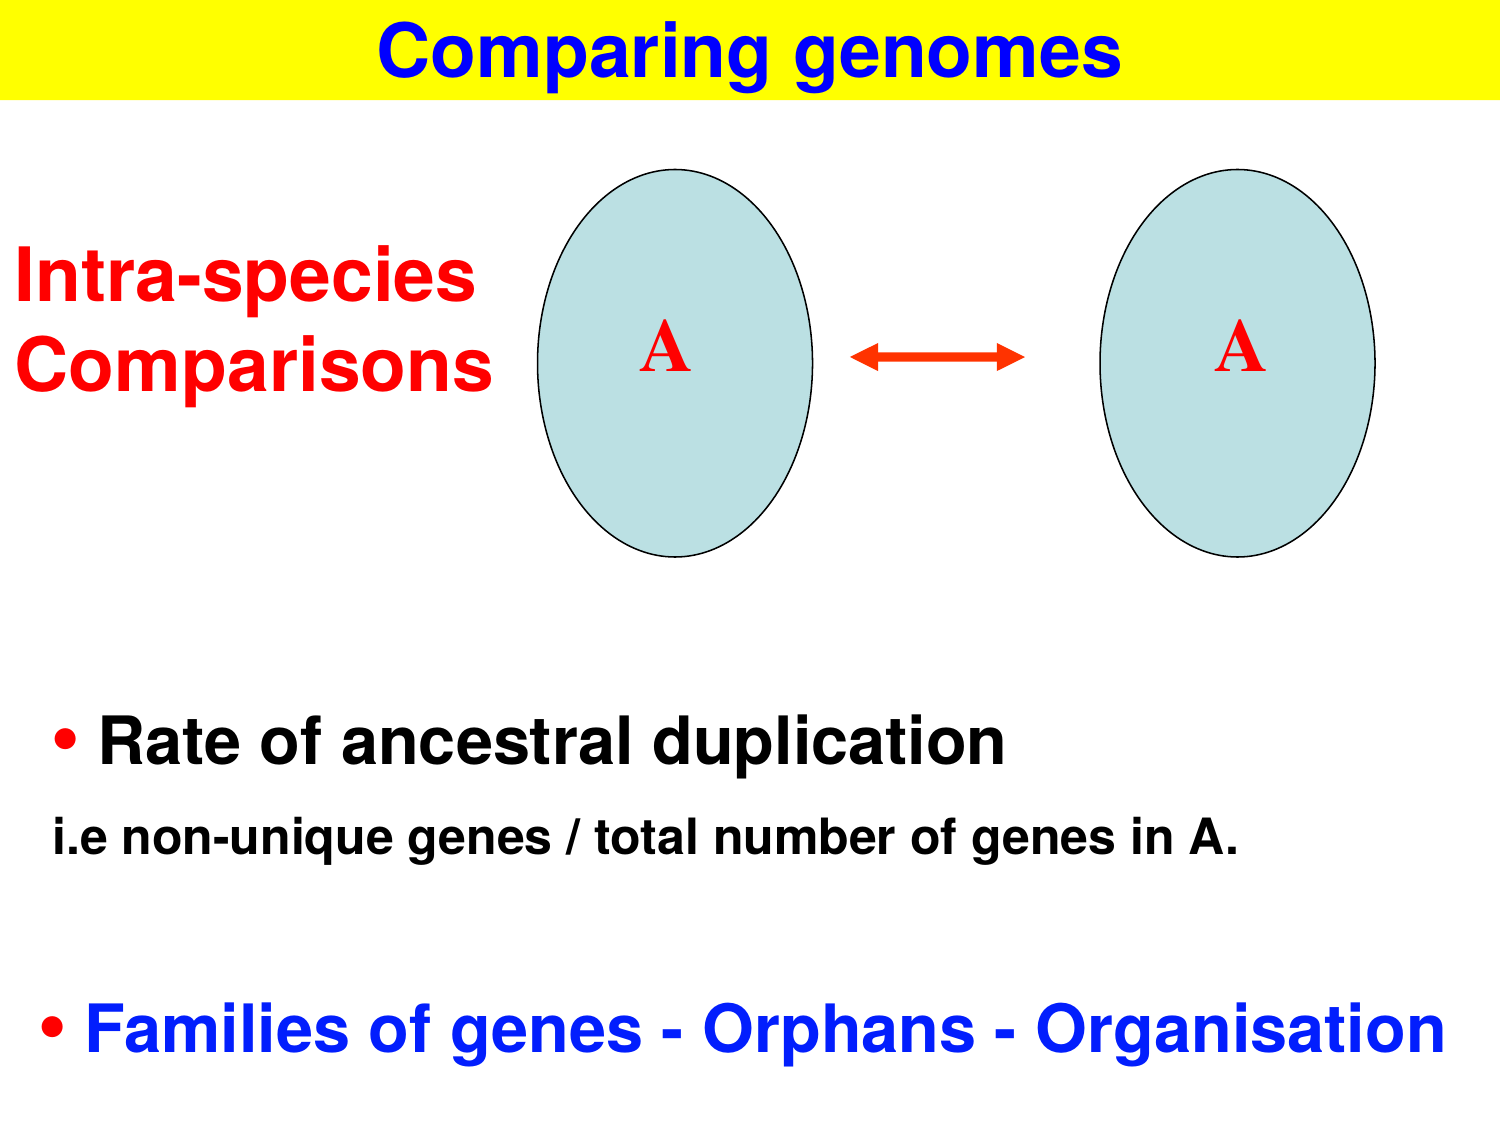

Comparing genomes

A

A
Intra-species Comparisons

• Rate of ancestral duplication
i.e non-unique genes / total number of genes in A.
• Families of genes - Orphans - Organisation